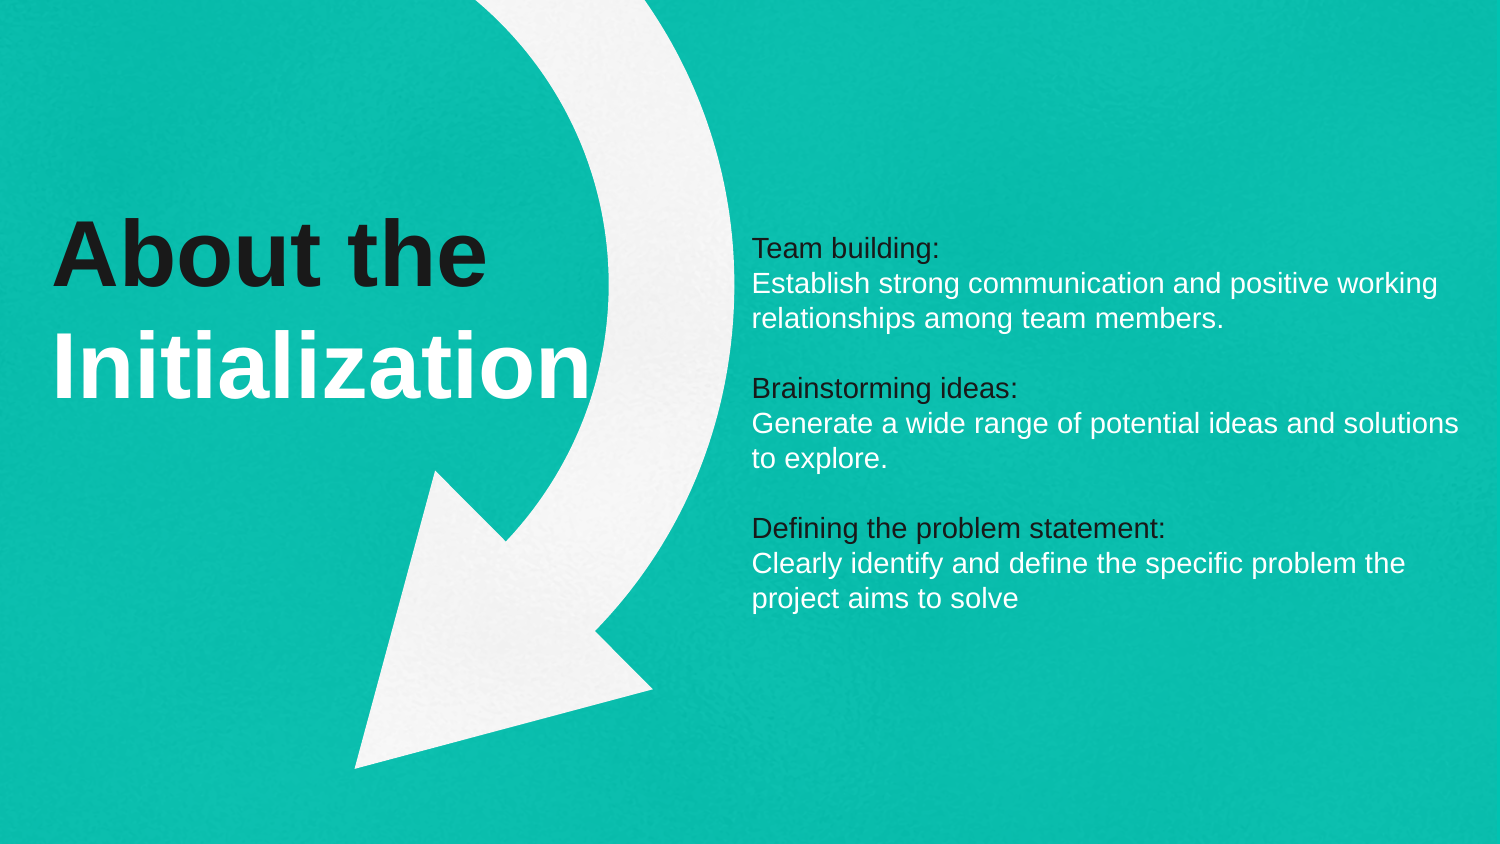

# About the Initialization
Team building:
Establish strong communication and positive working relationships among team members.

Brainstorming ideas:
Generate a wide range of potential ideas and solutions to explore.

Defining the problem statement:
Clearly identify and define the specific problem the project aims to solve